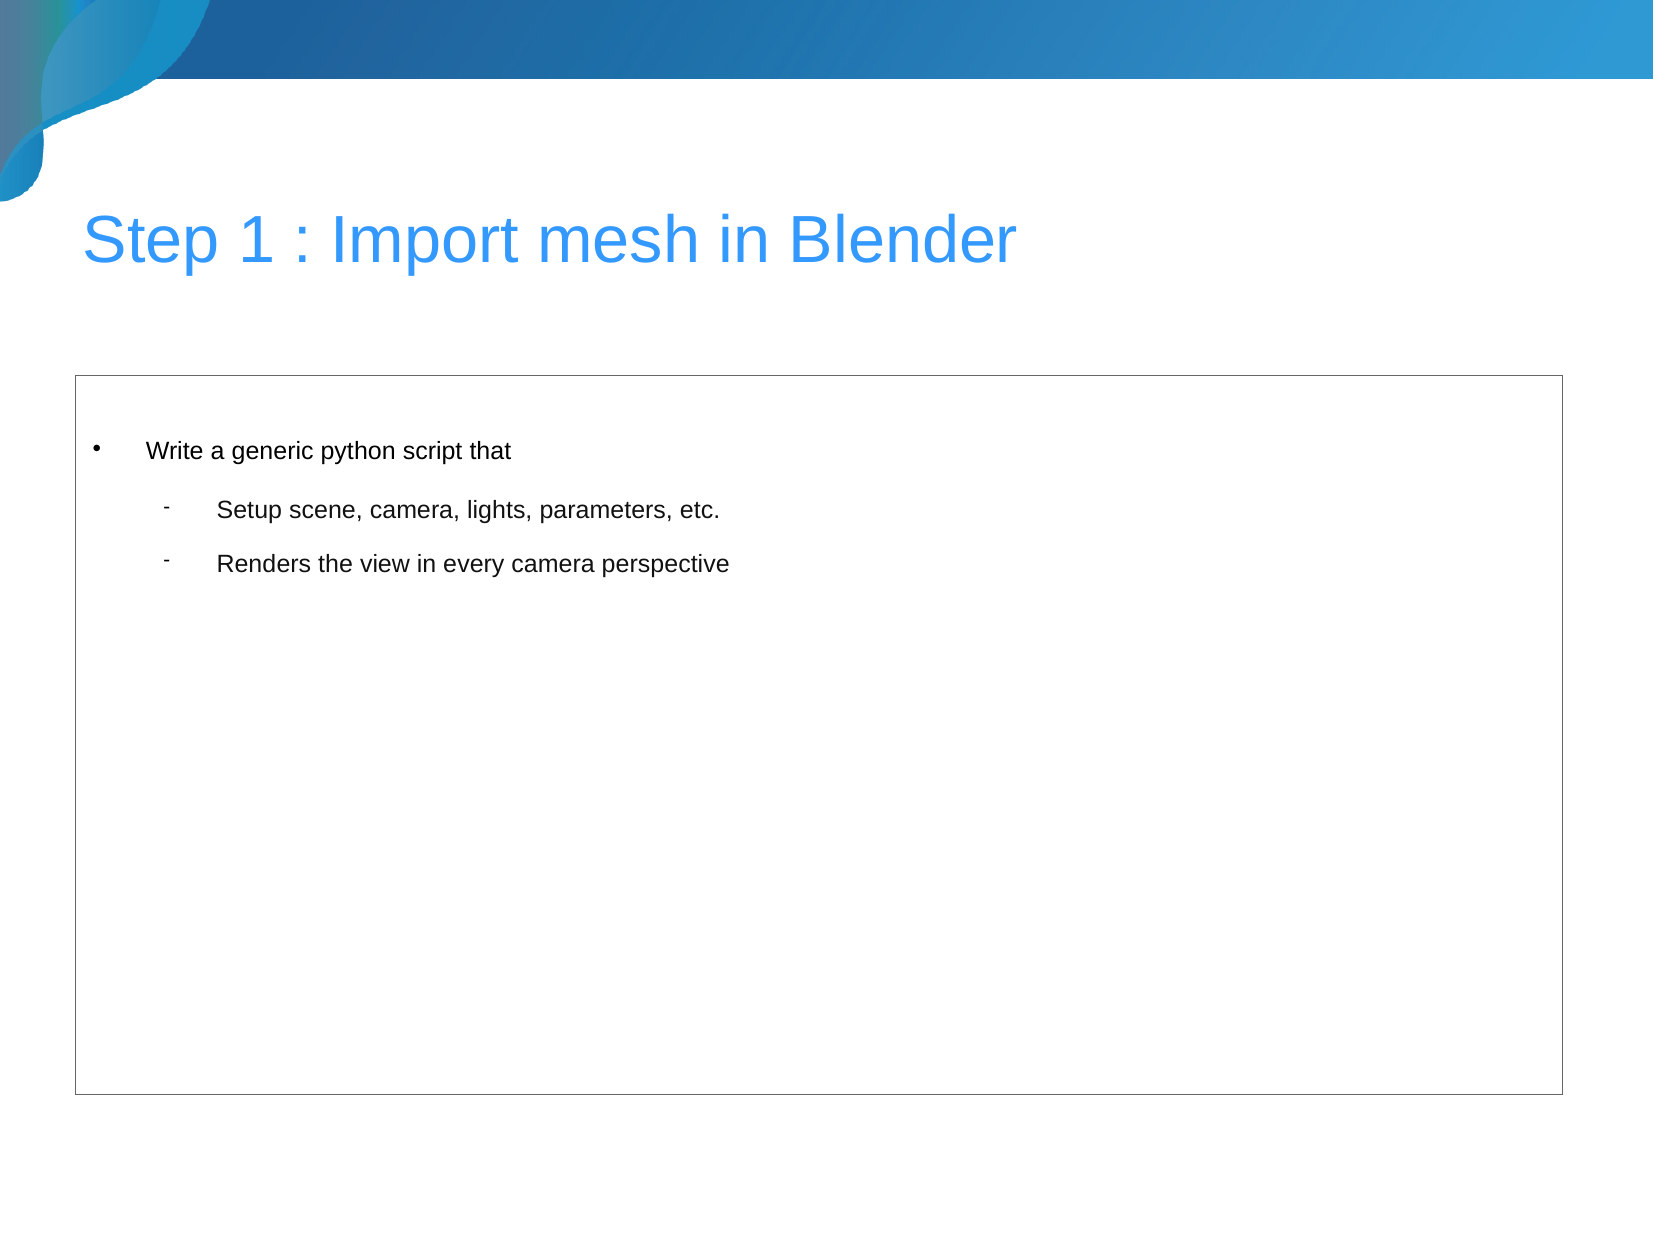

Step 1 : Import mesh in Blender

Write a generic python script that
Setup scene, camera, lights, parameters, etc.
Renders the view in every camera perspective